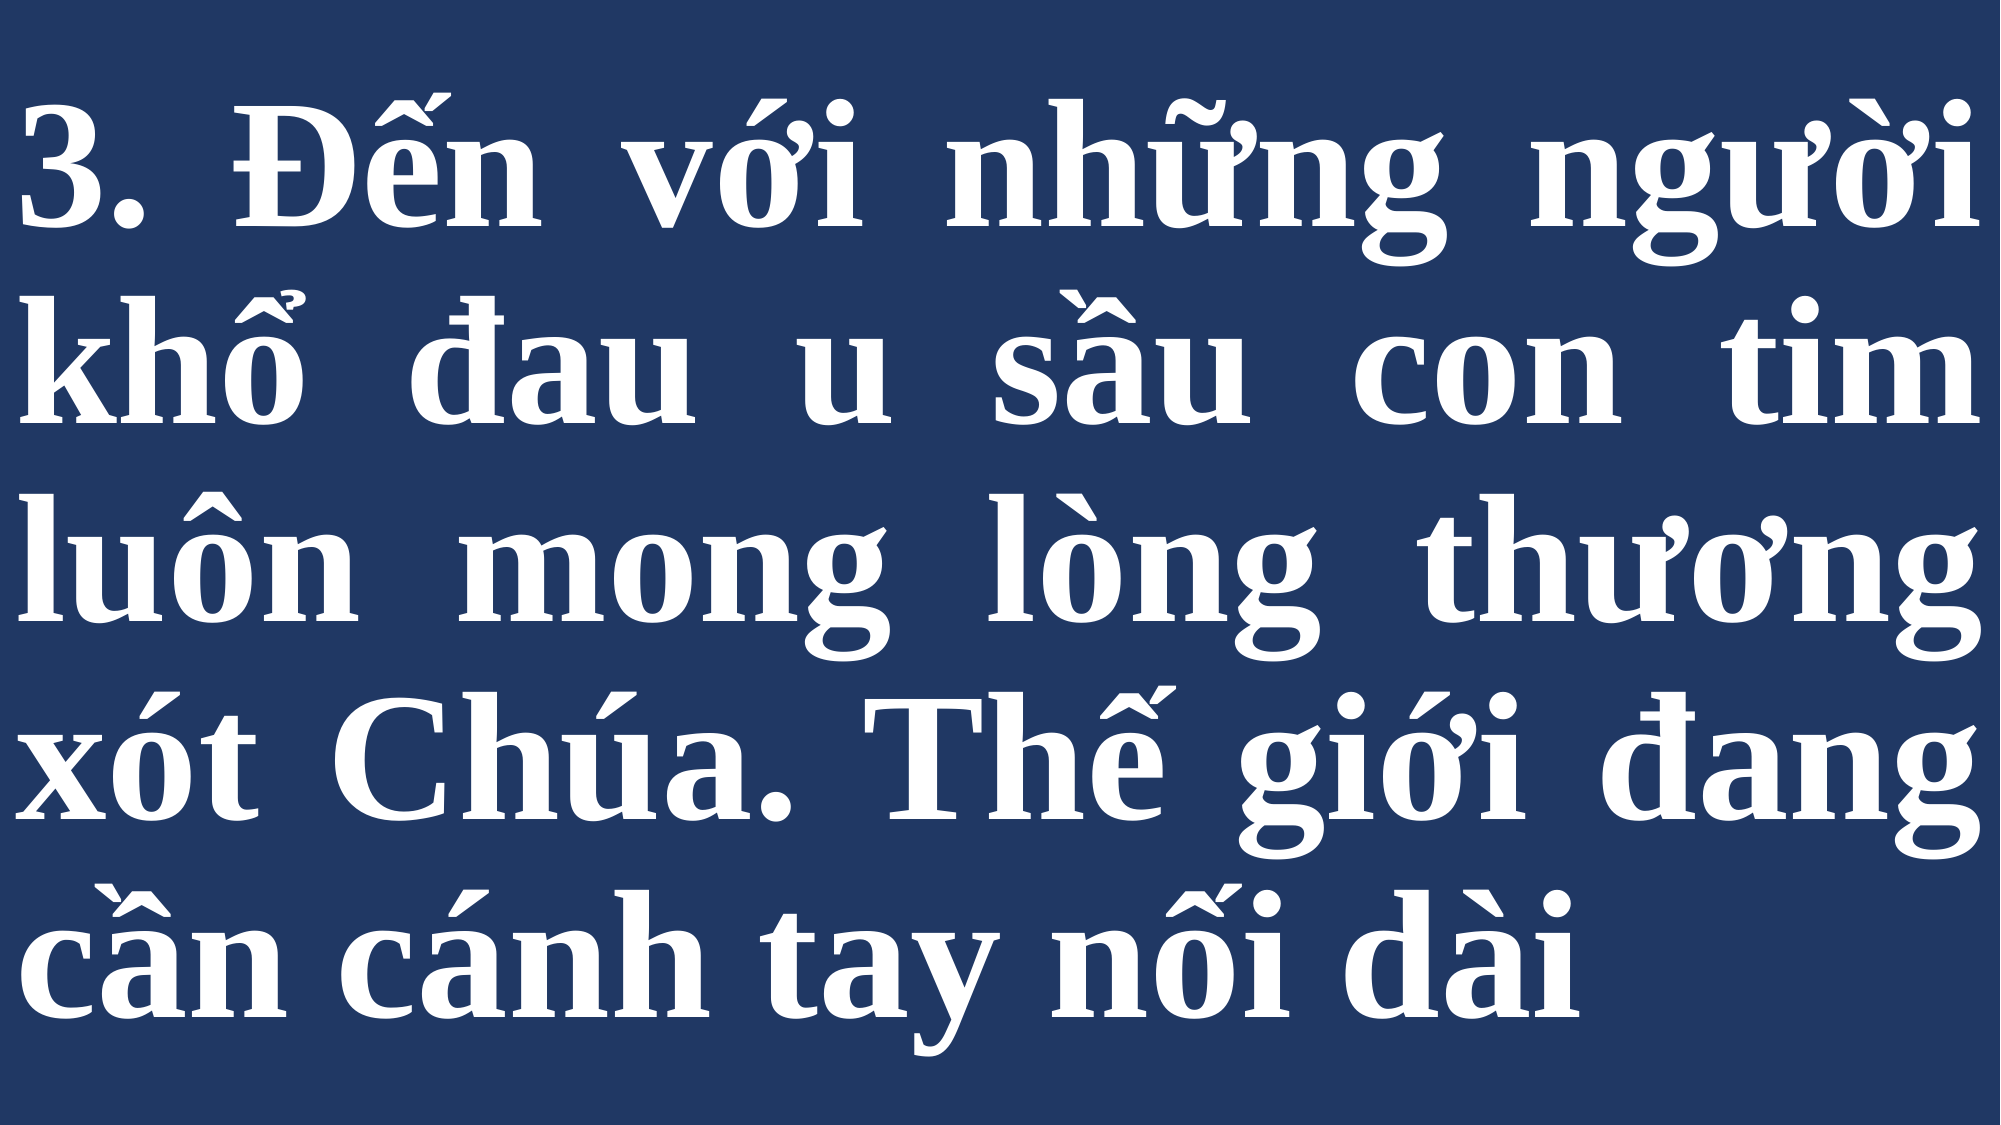

# 3. Đến với những người khổ đau u sầu con tim luôn mong lòng thương xót Chúa. Thế giới đang cần cánh tay nối dài